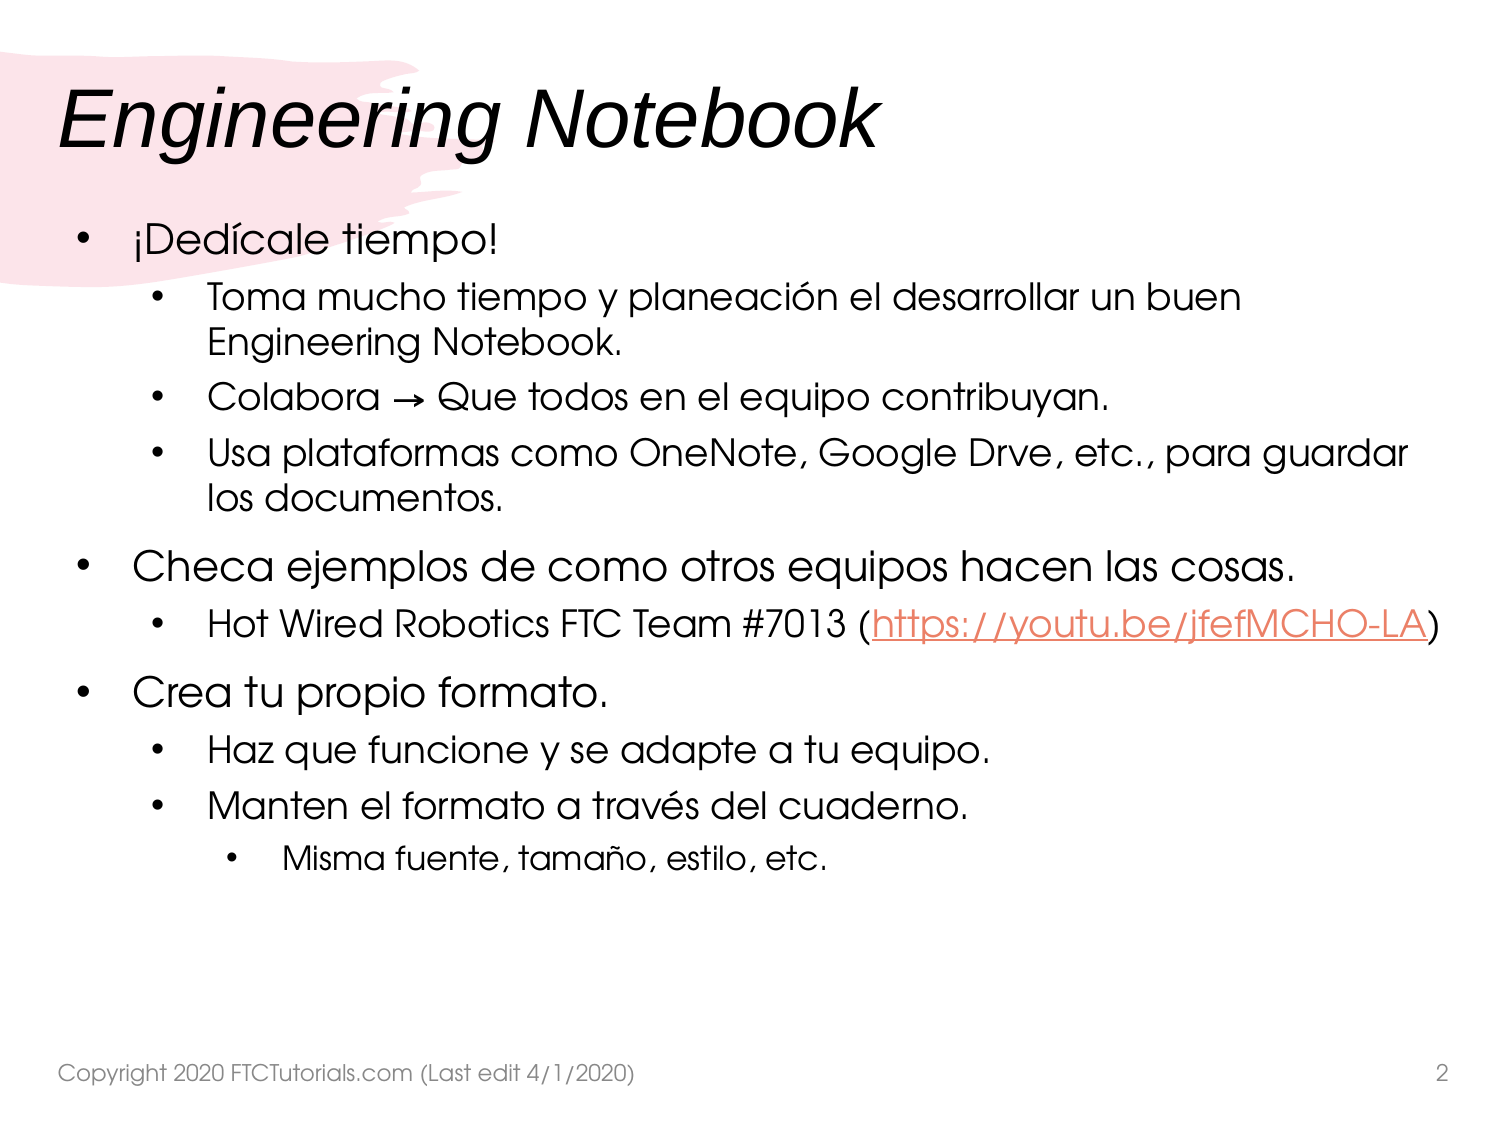

# Engineering Notebook
¡Dedícale tiempo!
Toma mucho tiempo y planeación el desarrollar un buen Engineering Notebook.
Colabora → Que todos en el equipo contribuyan.
Usa plataformas como OneNote, Google Drve, etc., para guardar los documentos.
Checa ejemplos de como otros equipos hacen las cosas.
Hot Wired Robotics FTC Team #7013 (https://youtu.be/jfefMCHO-LA)
Crea tu propio formato.
Haz que funcione y se adapte a tu equipo.
Manten el formato a través del cuaderno.
Misma fuente, tamaño, estilo, etc.
Copyright 2020 FTCTutorials.com (Last edit 4/1/2020)
2